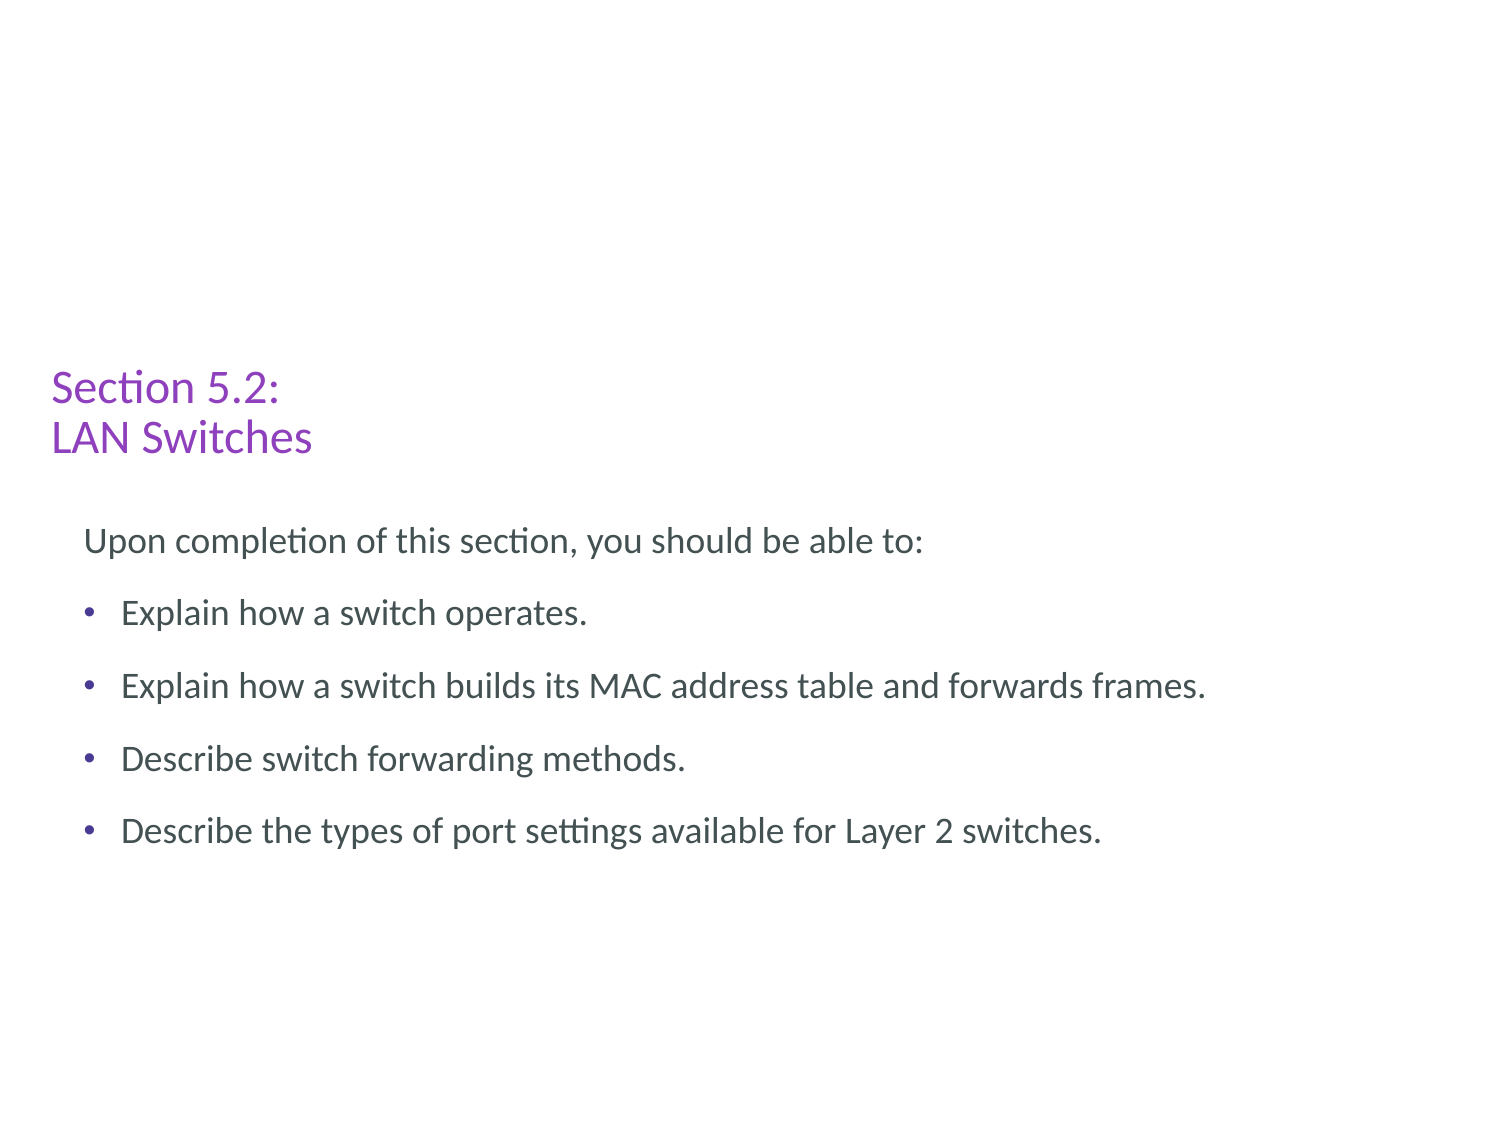

# Section 5.2: LAN Switches
Upon completion of this section, you should be able to:
Explain how a switch operates.
Explain how a switch builds its MAC address table and forwards frames.
Describe switch forwarding methods.
Describe the types of port settings available for Layer 2 switches.